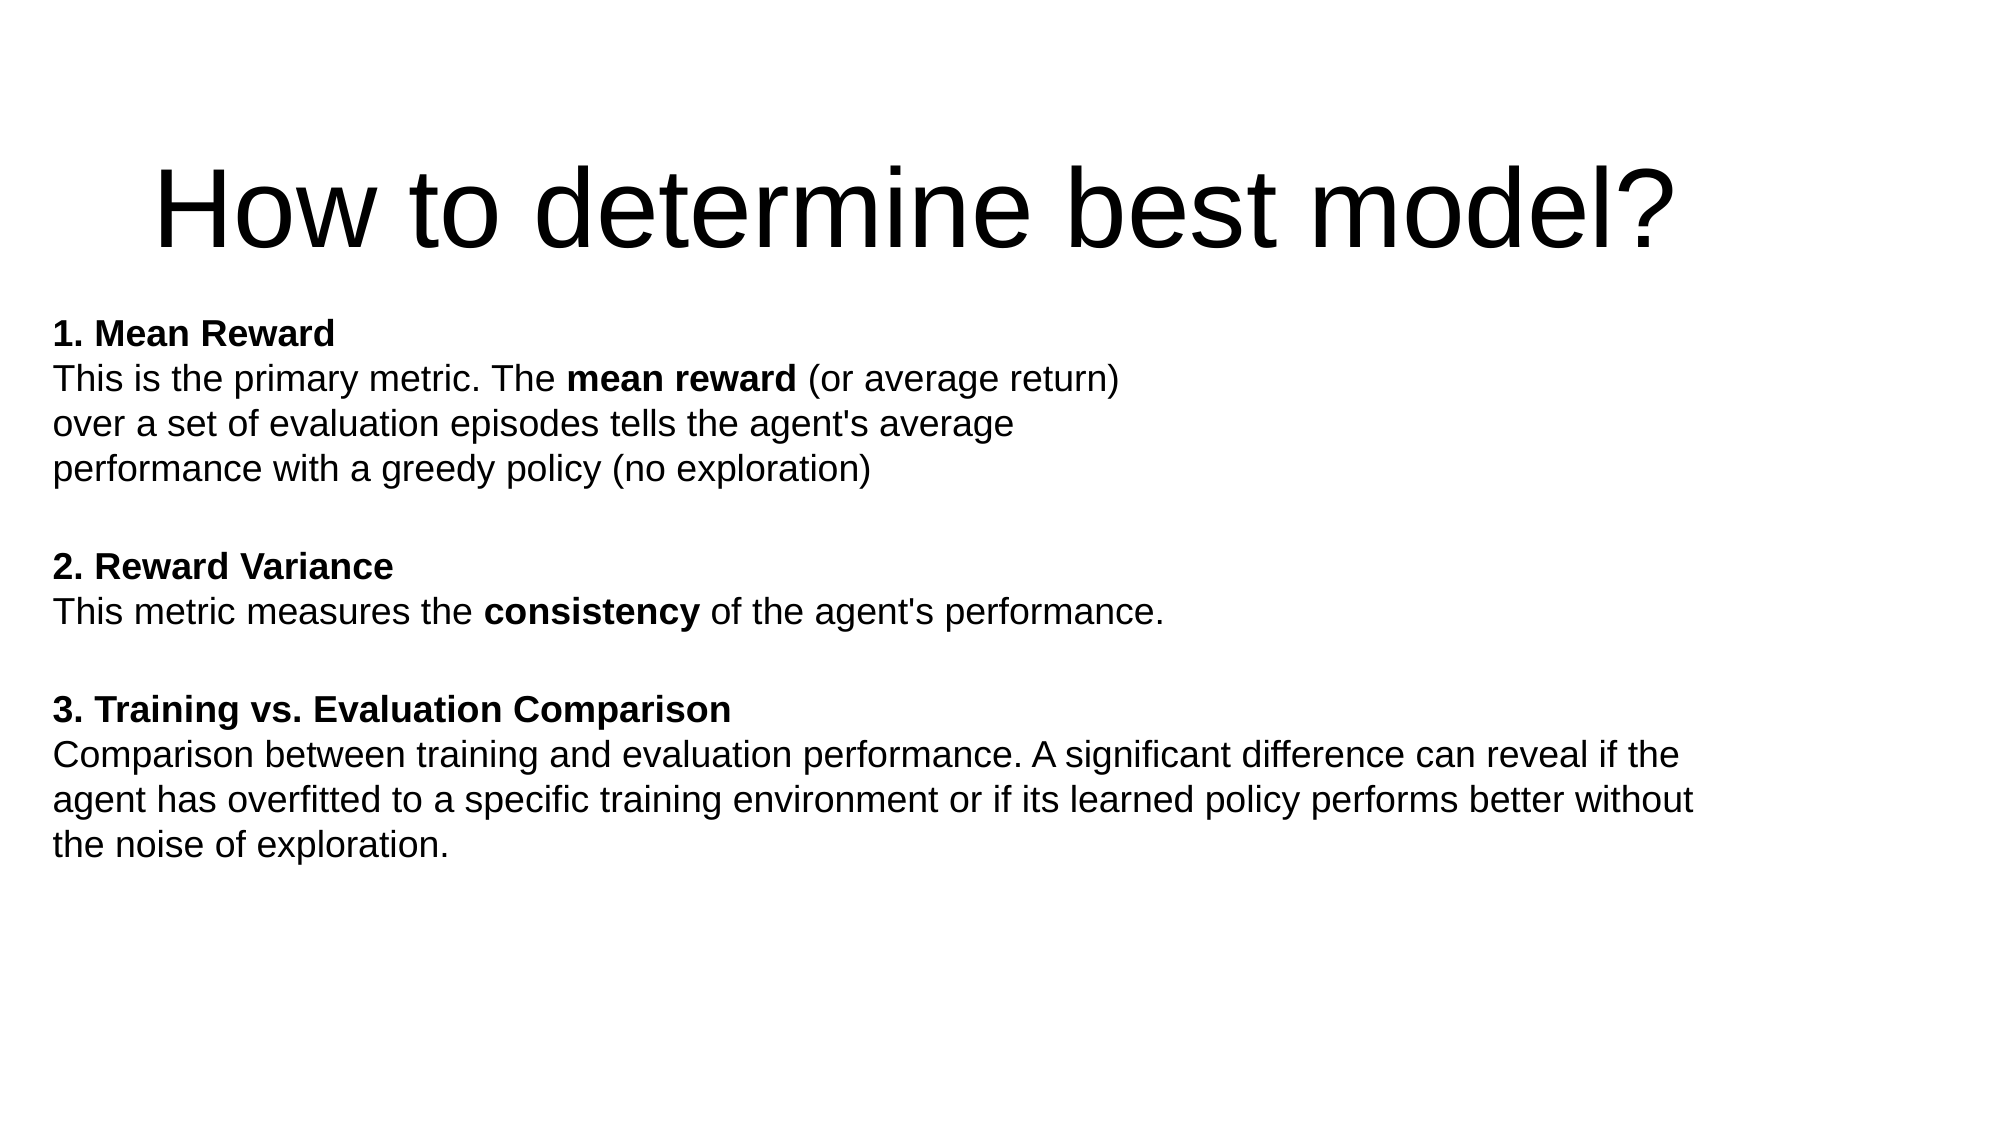

# How to determine best model?
1. Mean Reward
This is the primary metric. The mean reward (or average return) over a set of evaluation episodes tells the agent's average performance with a greedy policy (no exploration)
2. Reward Variance
This metric measures the consistency of the agent's performance.
3. Training vs. Evaluation Comparison
Comparison between training and evaluation performance. A significant difference can reveal if the agent has overfitted to a specific training environment or if its learned policy performs better without the noise of exploration.